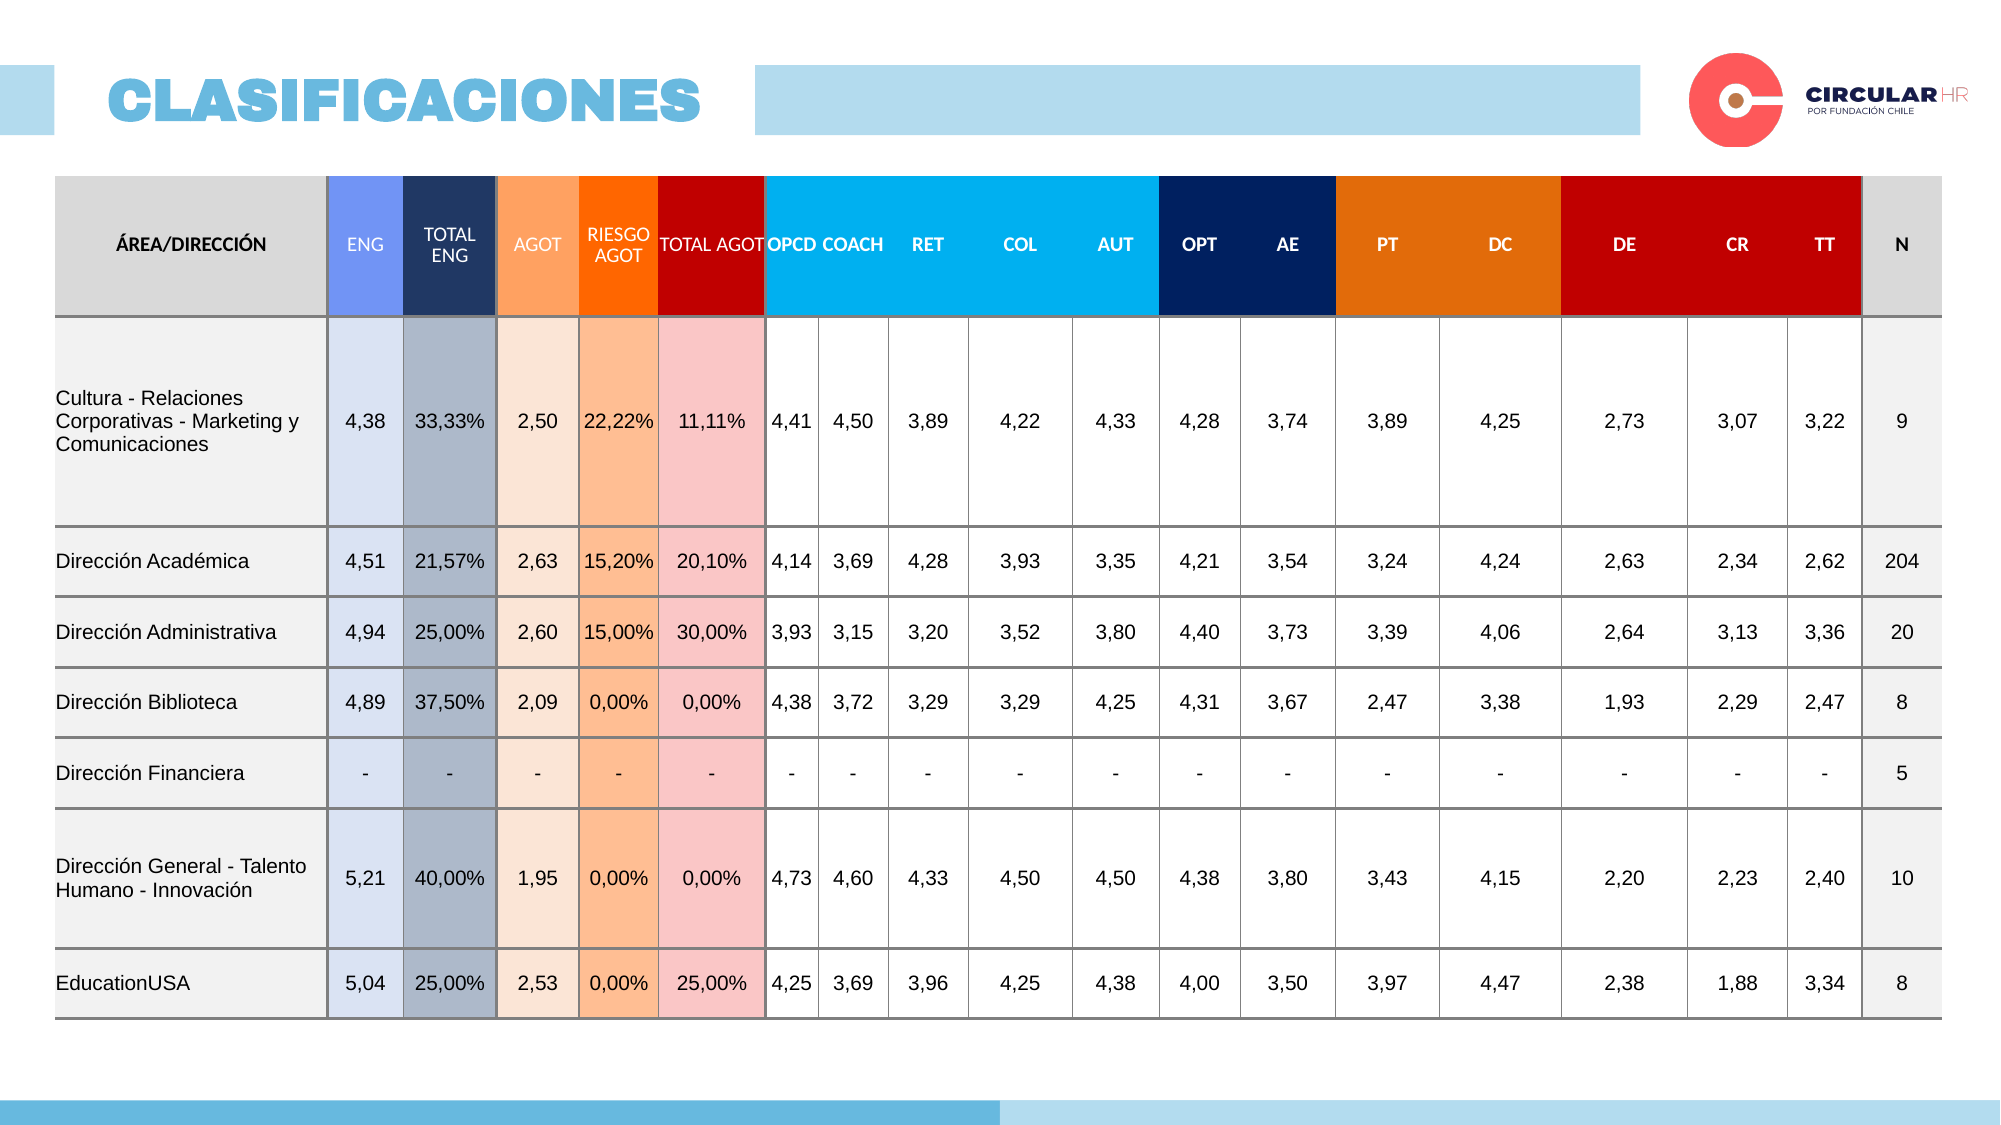

CLASIFICACIONES
| ÁREA/DIRECCIÓN | ENG | TOTAL ENG | AGOT | RIESGO AGOT | TOTAL AGOT | OPCD | COACH | RET | COL | AUT | OPT | AE | PT | DC | DE | CR | TT | N |
| --- | --- | --- | --- | --- | --- | --- | --- | --- | --- | --- | --- | --- | --- | --- | --- | --- | --- | --- |
| Cultura - Relaciones Corporativas - Marketing y Comunicaciones | 4,38 | 33,33% | 2,50 | 22,22% | 11,11% | 4,41 | 4,50 | 3,89 | 4,22 | 4,33 | 4,28 | 3,74 | 3,89 | 4,25 | 2,73 | 3,07 | 3,22 | 9 |
| Dirección Académica | 4,51 | 21,57% | 2,63 | 15,20% | 20,10% | 4,14 | 3,69 | 4,28 | 3,93 | 3,35 | 4,21 | 3,54 | 3,24 | 4,24 | 2,63 | 2,34 | 2,62 | 204 |
| Dirección Administrativa | 4,94 | 25,00% | 2,60 | 15,00% | 30,00% | 3,93 | 3,15 | 3,20 | 3,52 | 3,80 | 4,40 | 3,73 | 3,39 | 4,06 | 2,64 | 3,13 | 3,36 | 20 |
| Dirección Biblioteca | 4,89 | 37,50% | 2,09 | 0,00% | 0,00% | 4,38 | 3,72 | 3,29 | 3,29 | 4,25 | 4,31 | 3,67 | 2,47 | 3,38 | 1,93 | 2,29 | 2,47 | 8 |
| Dirección Financiera | - | - | - | - | - | - | - | - | - | - | - | - | - | - | - | - | - | 5 |
| Dirección General - Talento Humano - Innovación | 5,21 | 40,00% | 1,95 | 0,00% | 0,00% | 4,73 | 4,60 | 4,33 | 4,50 | 4,50 | 4,38 | 3,80 | 3,43 | 4,15 | 2,20 | 2,23 | 2,40 | 10 |
| EducationUSA | 5,04 | 25,00% | 2,53 | 0,00% | 25,00% | 4,25 | 3,69 | 3,96 | 4,25 | 4,38 | 4,00 | 3,50 | 3,97 | 4,47 | 2,38 | 1,88 | 3,34 | 8 |